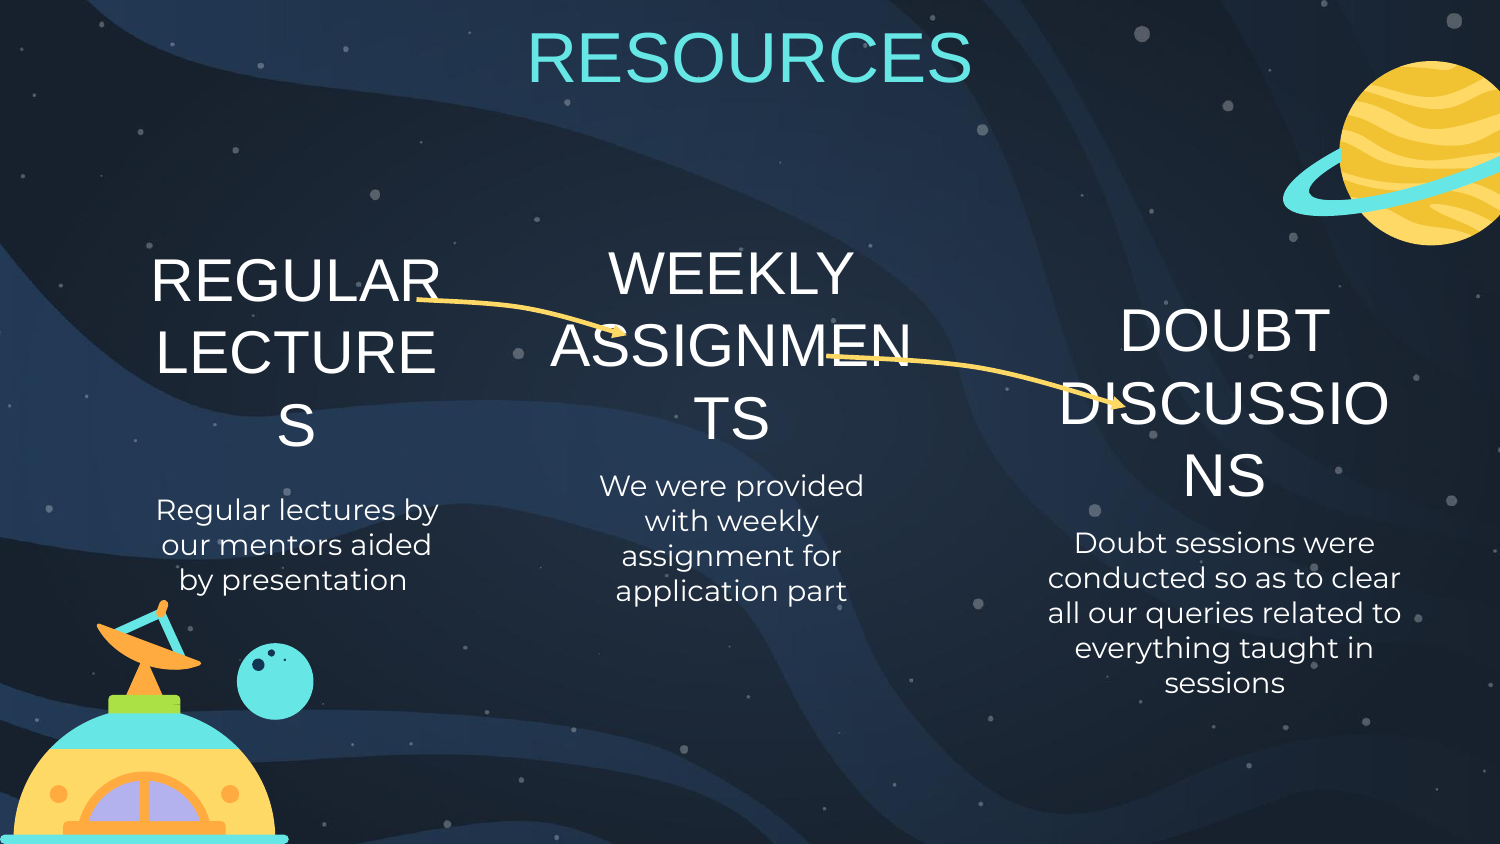

# RESOURCES
REGULAR LECTURES
Regular lectures by our mentors aided by presentation

WEEKLY ASSIGNMENTS

DOUBT DISCUSSIONS
We were provided with weekly assignment for application part
Doubt sessions were conducted so as to clear all our queries related to everything taught in sessions